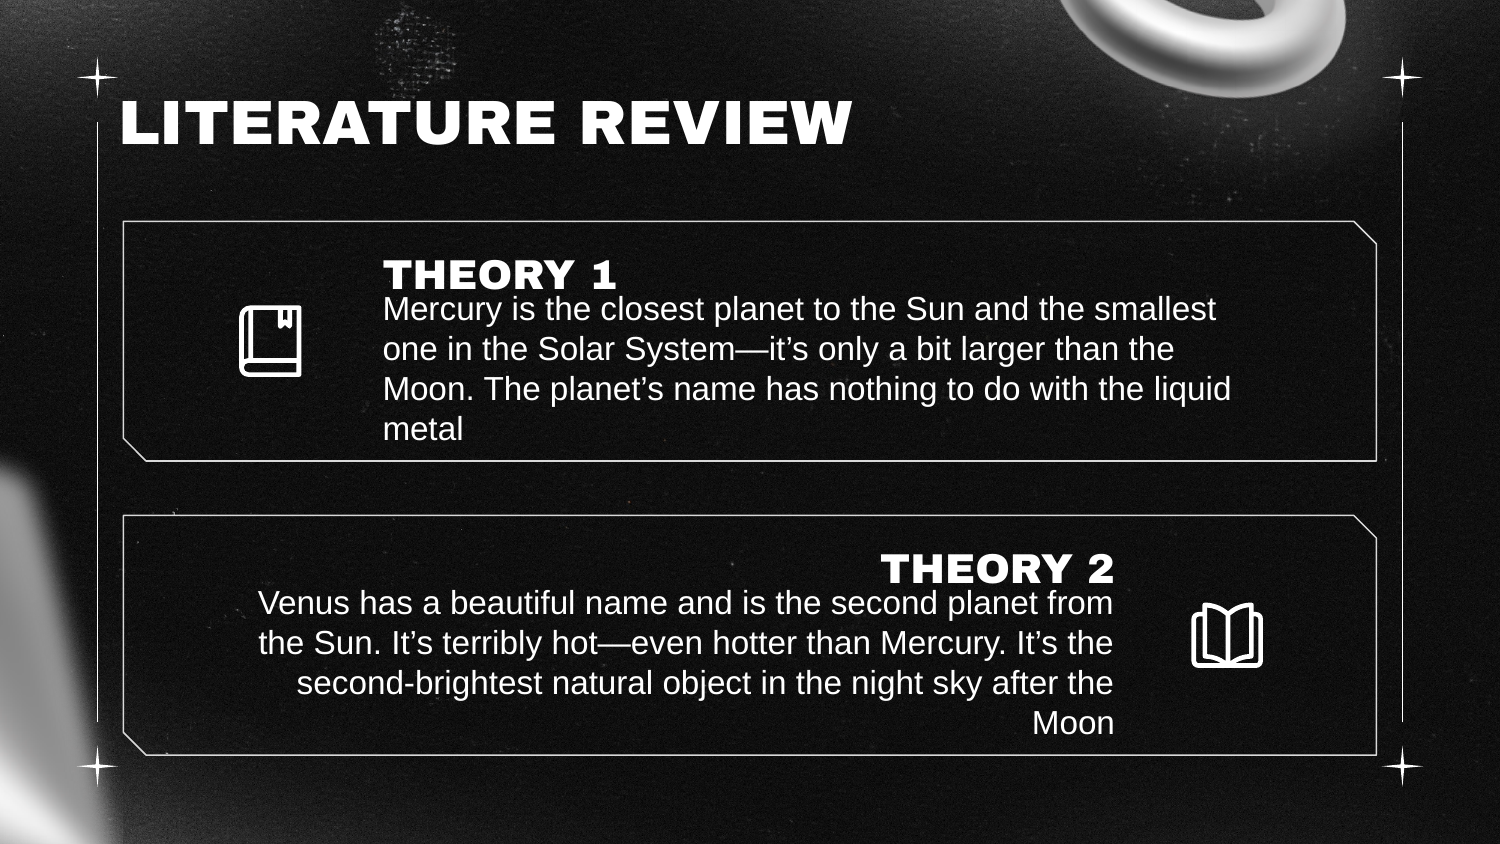

# LITERATURE REVIEW
THEORY 1
Mercury is the closest planet to the Sun and the smallest one in the Solar System—it’s only a bit larger than the Moon. The planet’s name has nothing to do with the liquid metal

THEORY 2
Venus has a beautiful name and is the second planet from the Sun. It’s terribly hot—even hotter than Mercury. It’s the second-brightest natural object in the night sky after the Moon